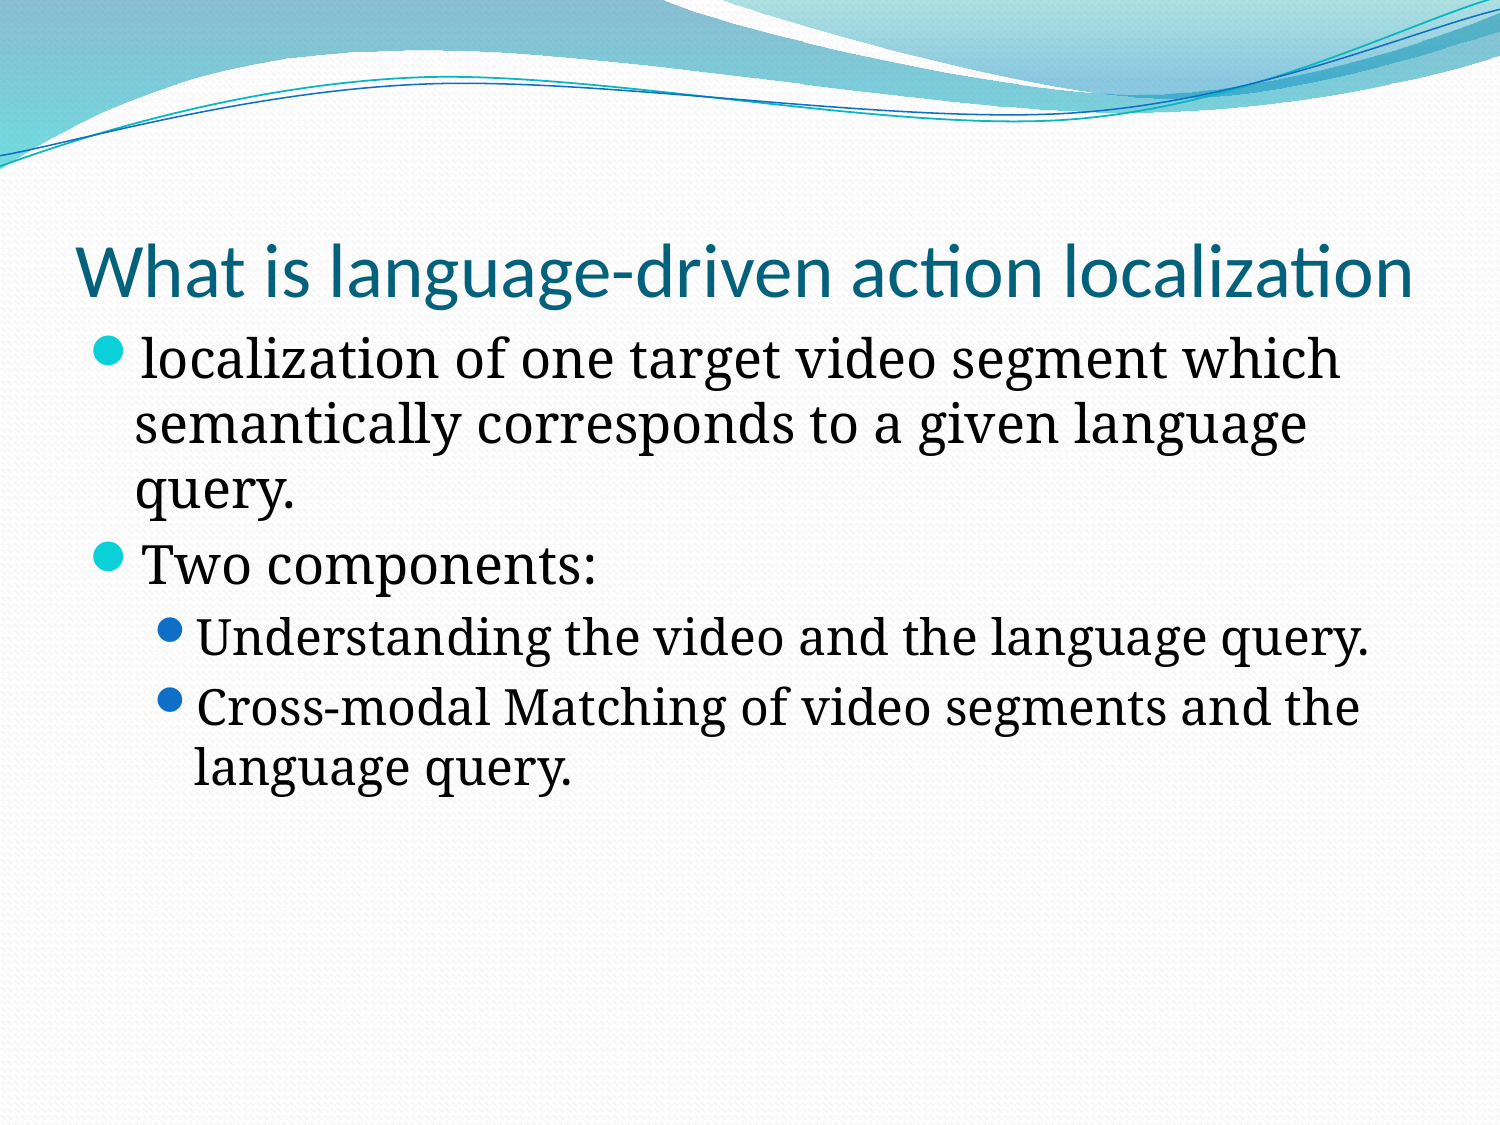

# What is language-driven action localization
localization of one target video segment which semantically corresponds to a given language query.
Two components:
Understanding the video and the language query.
Cross-modal Matching of video segments and the language query.